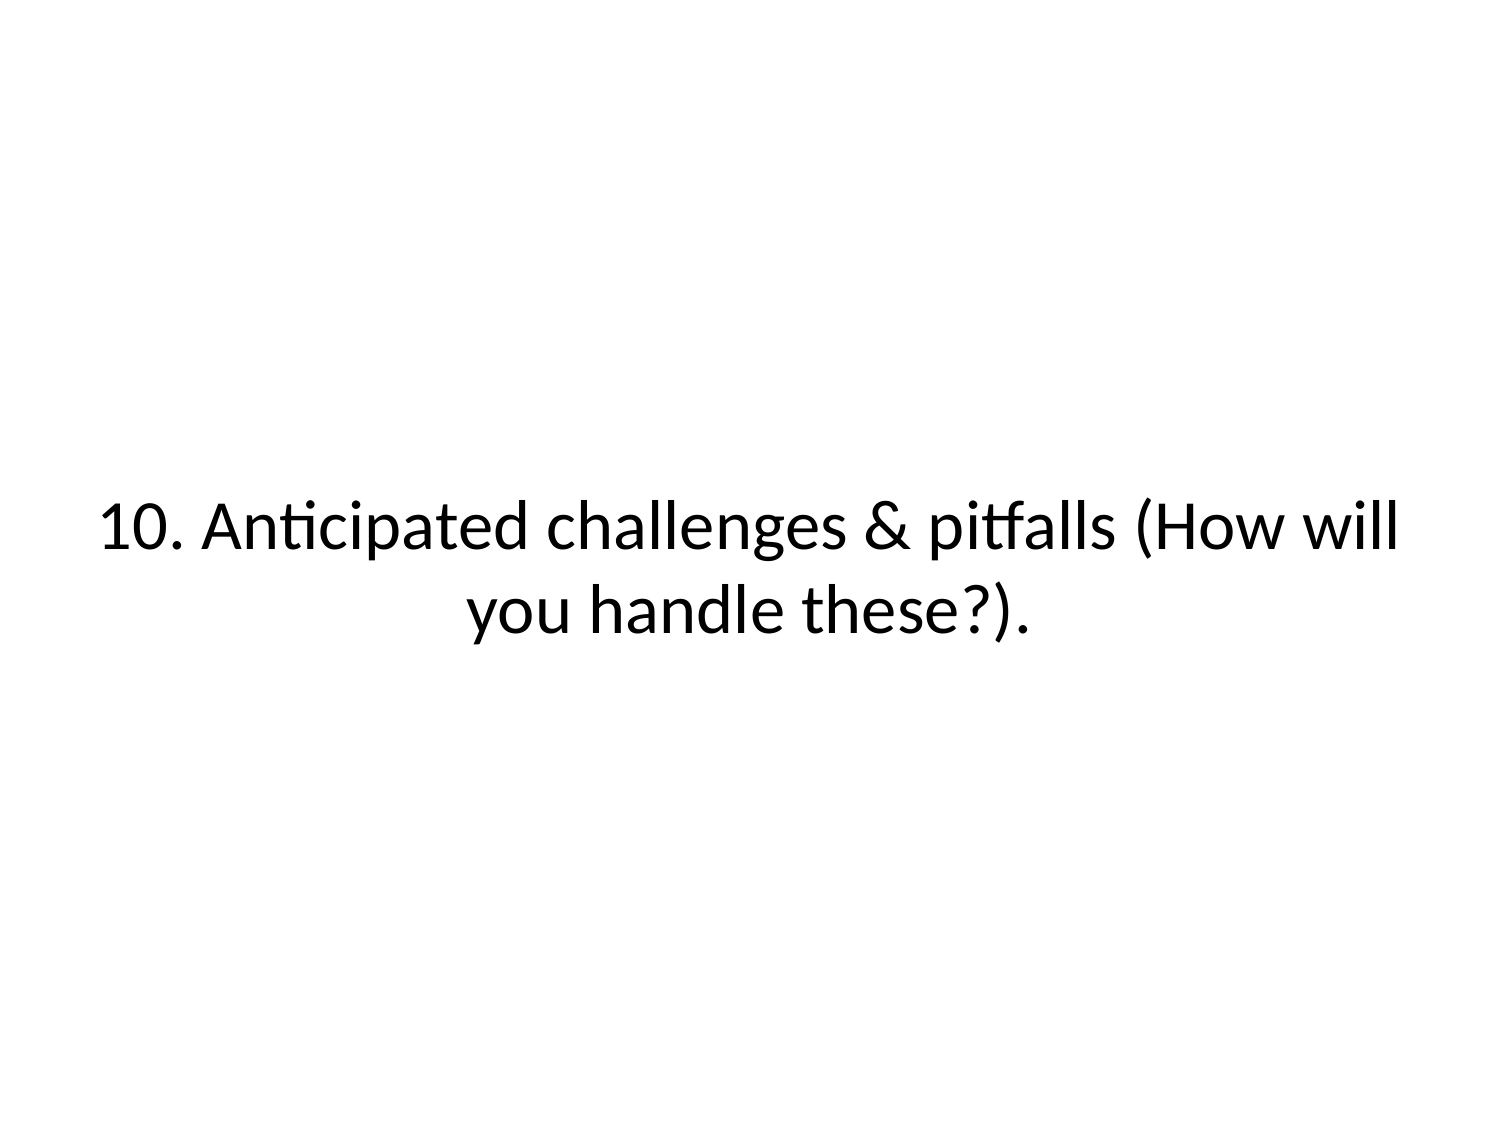

# 10. Anticipated challenges & pitfalls (How will you handle these?).